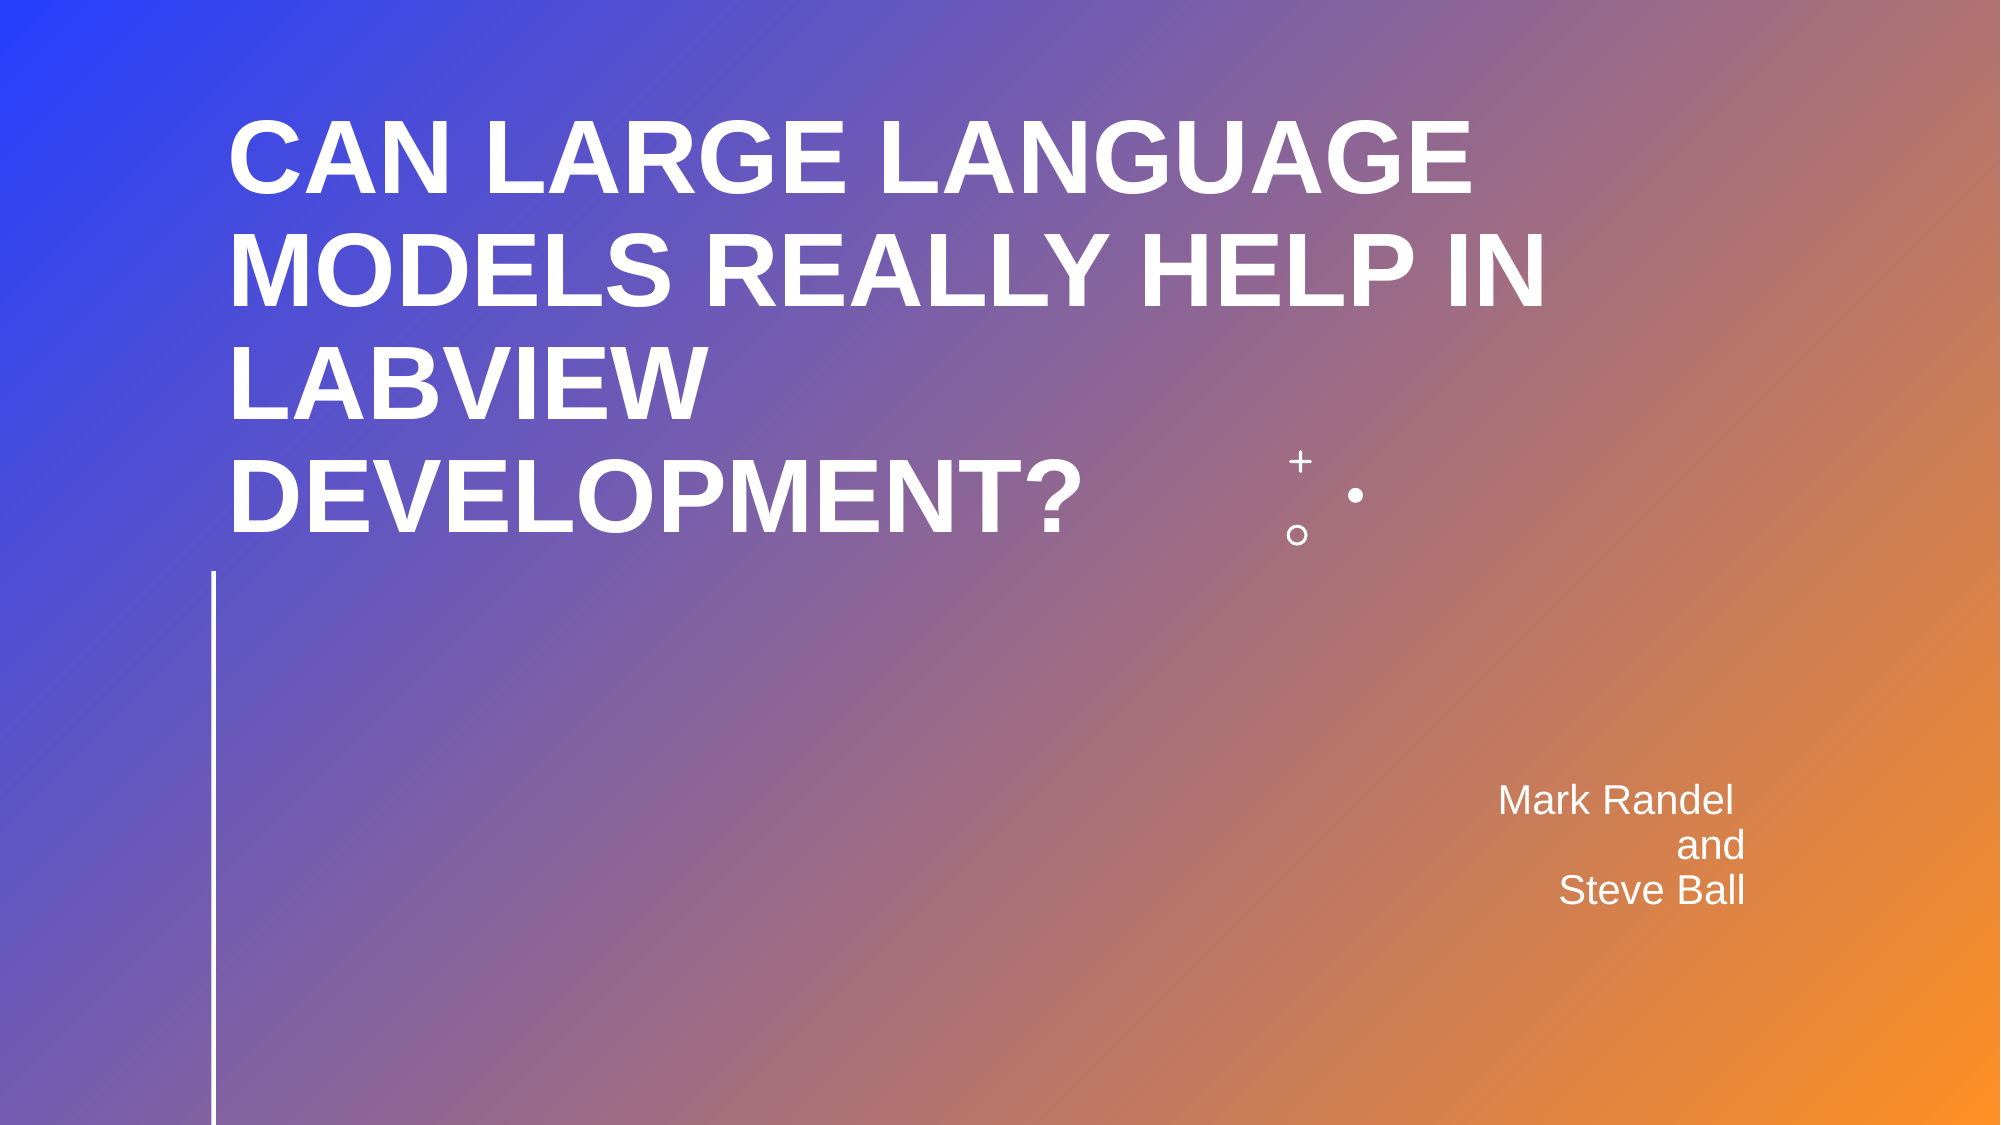

# Can Large Language Models Really Help in LabVIEW Development?
Mark Randel
and
Steve Ball